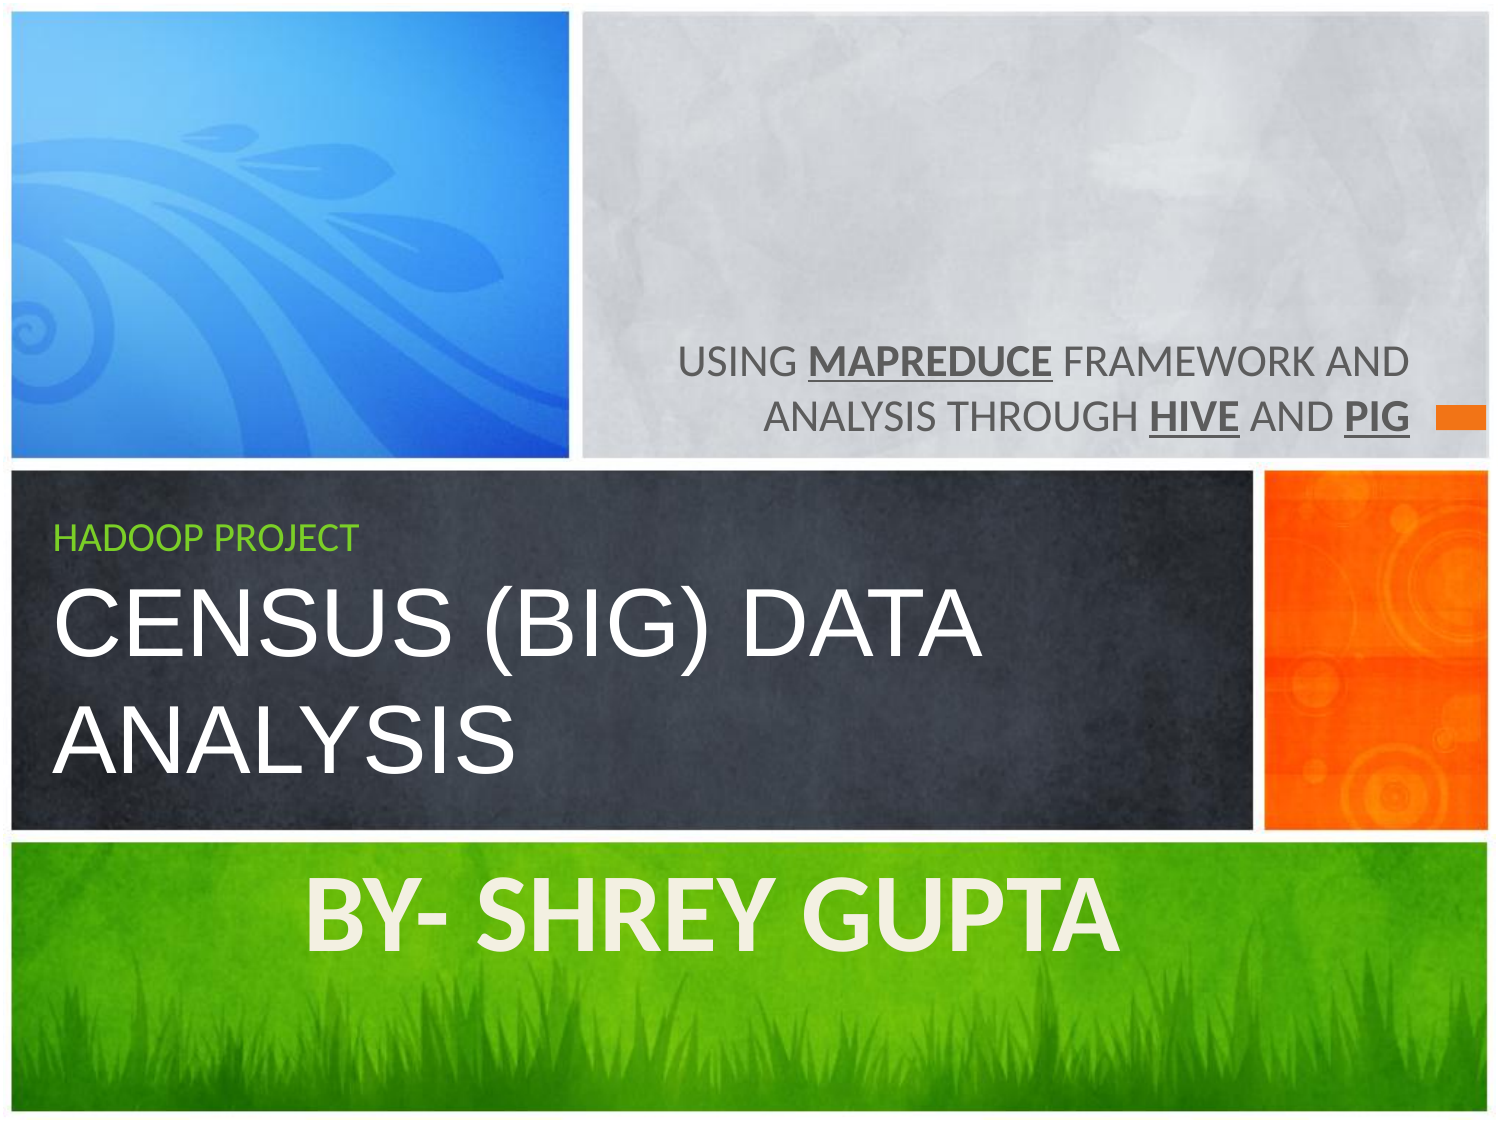

USING MAPREDUCE FRAMEWORK AND ANALYSIS THROUGH HIVE AND PIG
# HADOOP PROJECT CENSUS (BIG) DATA ANALYSIS
BY- SHREY GUPTA